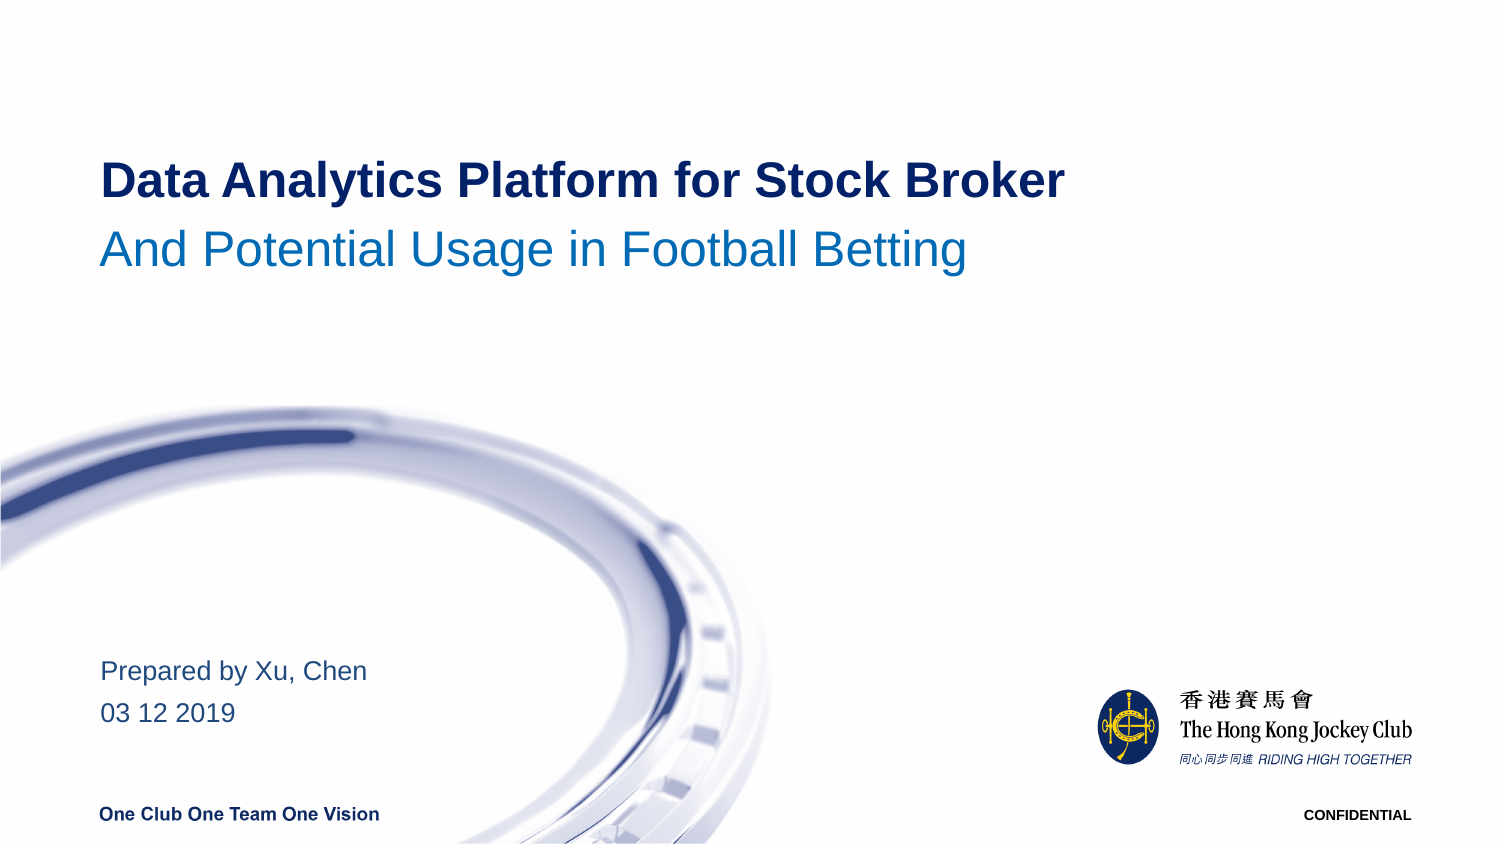

Data Analytics Platform for Stock Broker
# And Potential Usage in Football Betting
Prepared by Xu, Chen
03 12 2019
CONFIDENTIAL